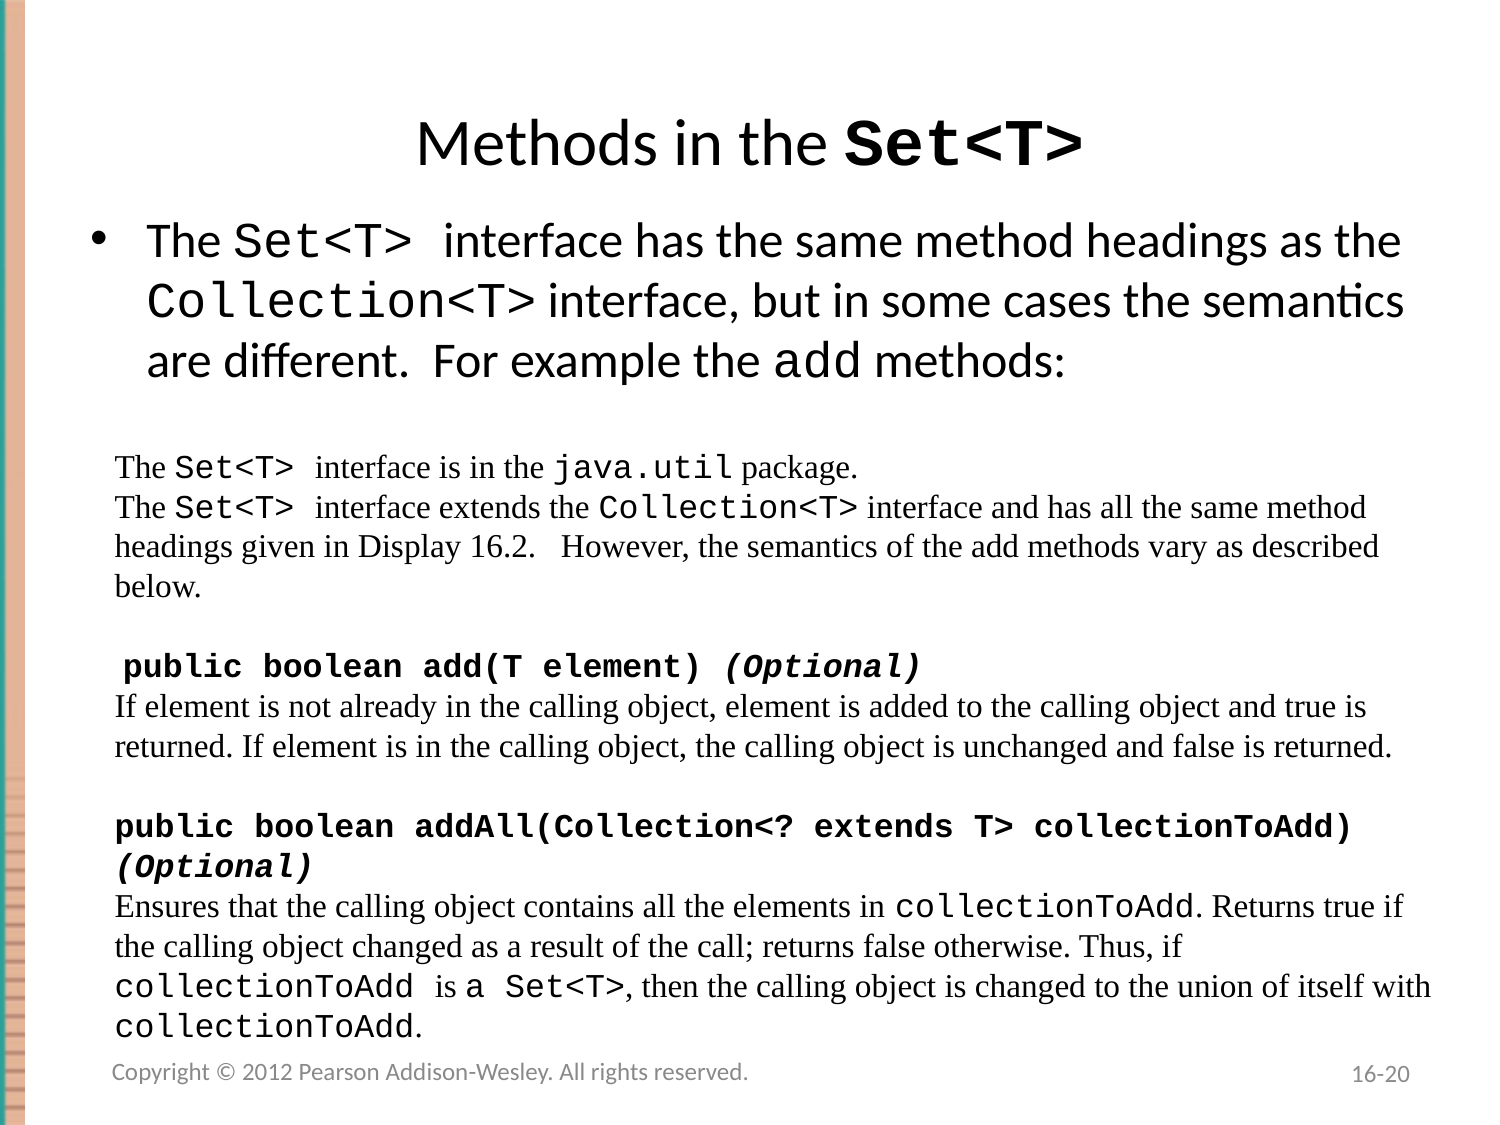

# Methods in the Set<T>
The Set<T> interface has the same method headings as the Collection<T> interface, but in some cases the semantics are different.  For example the add methods:
The Set<T> interface is in the java.util package.
The Set<T> interface extends the Collection<T> interface and has all the same method headings given in Display 16.2.   However, the semantics of the add methods vary as described below.

 public boolean add(T element) (Optional)
If element is not already in the calling object, element is added to the calling object and true is returned. If element is in the calling object, the calling object is unchanged and false is returned.

public boolean addAll(Collection<? extends T> collectionToAdd) (Optional)
Ensures that the calling object contains all the elements in collectionToAdd. Returns true if the calling object changed as a result of the call; returns false otherwise. Thus, if collectionToAdd is a Set<T>, then the calling object is changed to the union of itself with collectionToAdd.

Copyright © 2012 Pearson Addison-Wesley. All rights reserved.
16-20